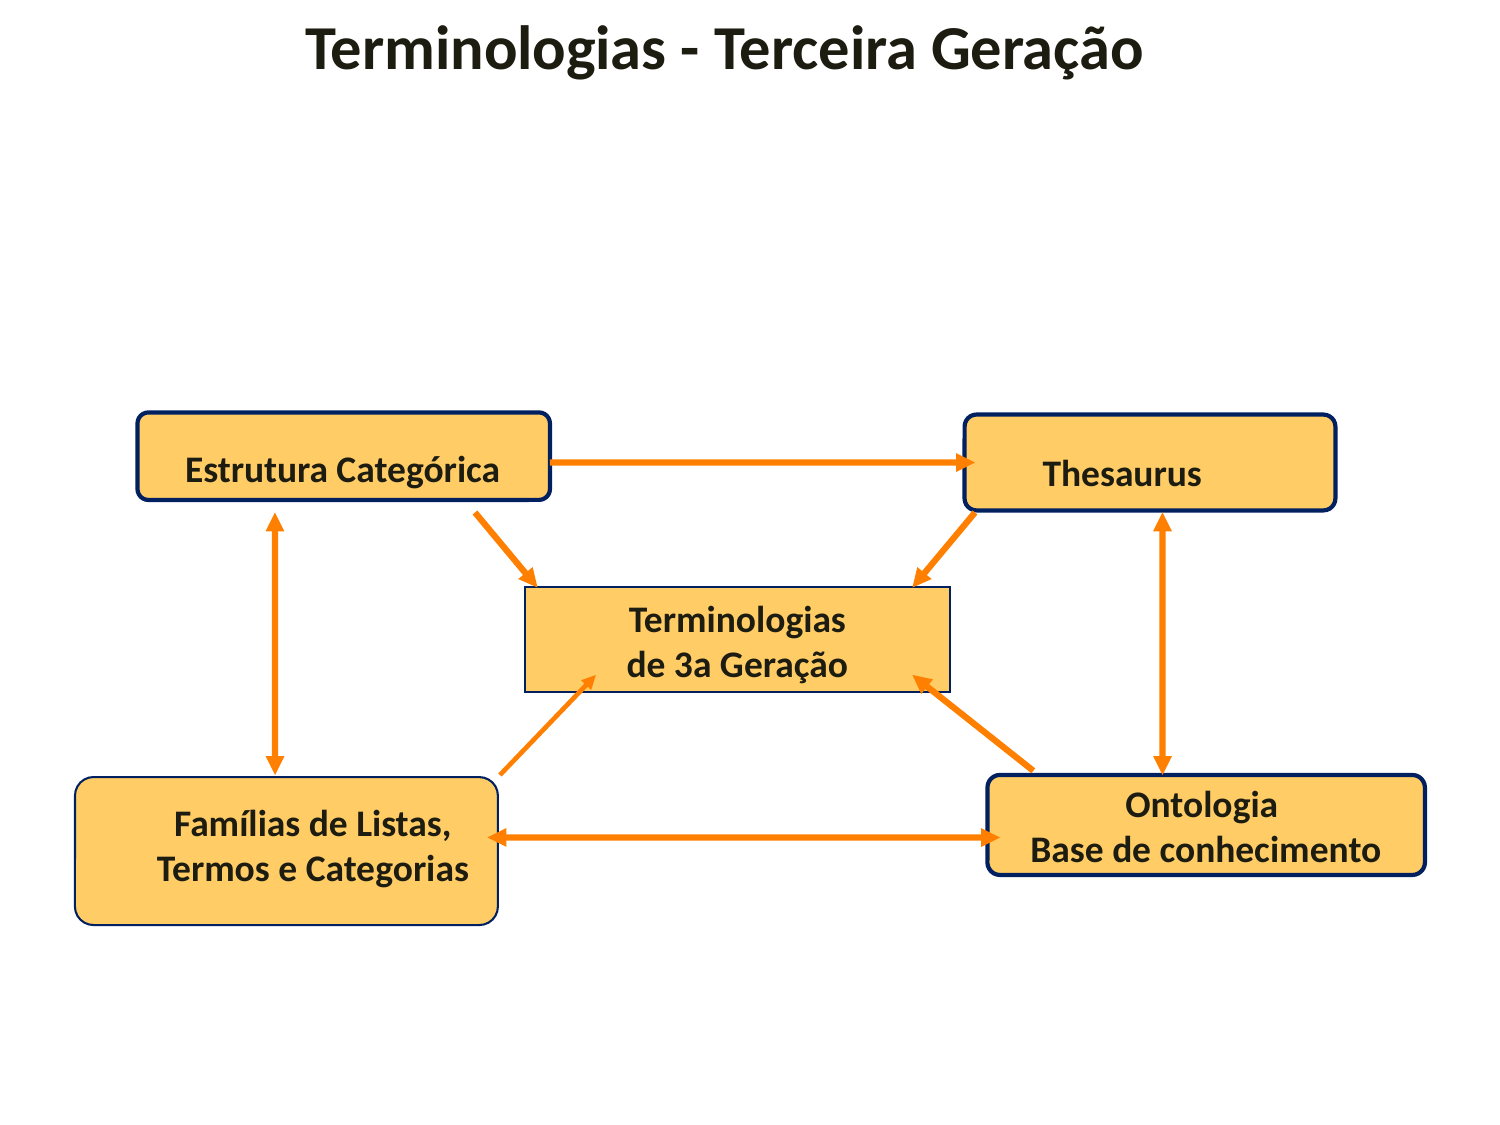

Terminologias - Terceira Geração

Estrutura Categórica
Thesaurus

Terminologias
de 3a Geração

Ontologia
Base de conhecimento

Famílias de Listas,
Termos e Categorias